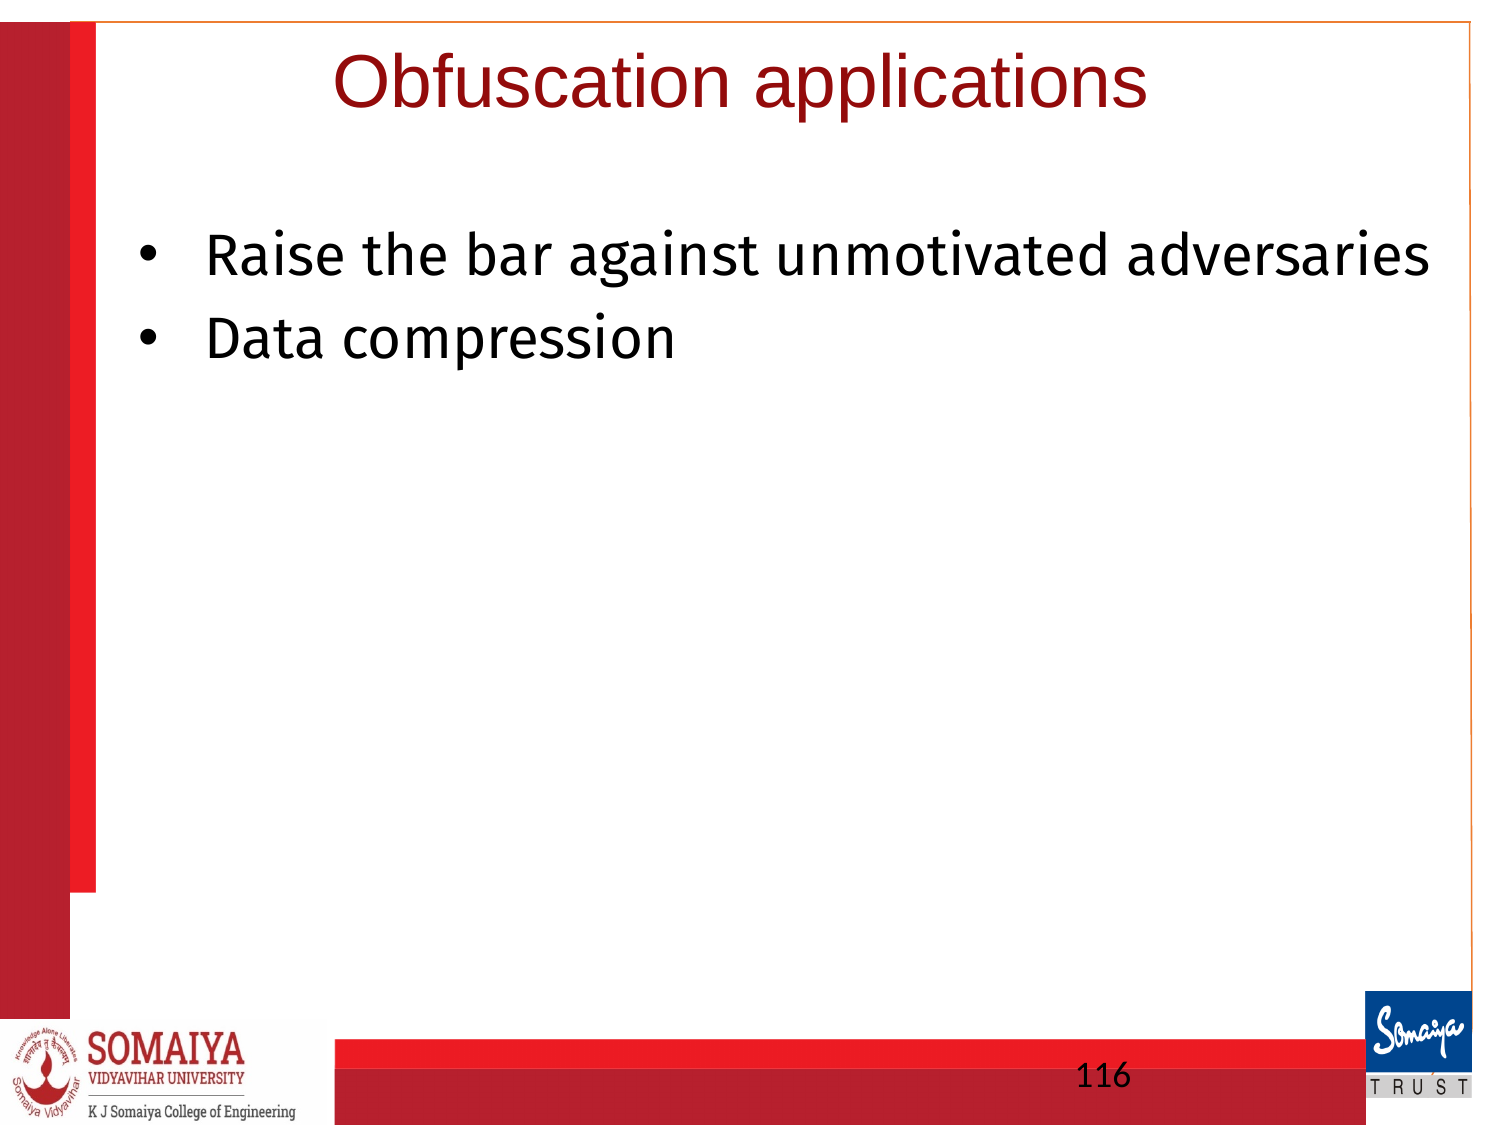

# Obfuscation applications
Raise the bar against unmotivated adversaries
Data compression

116